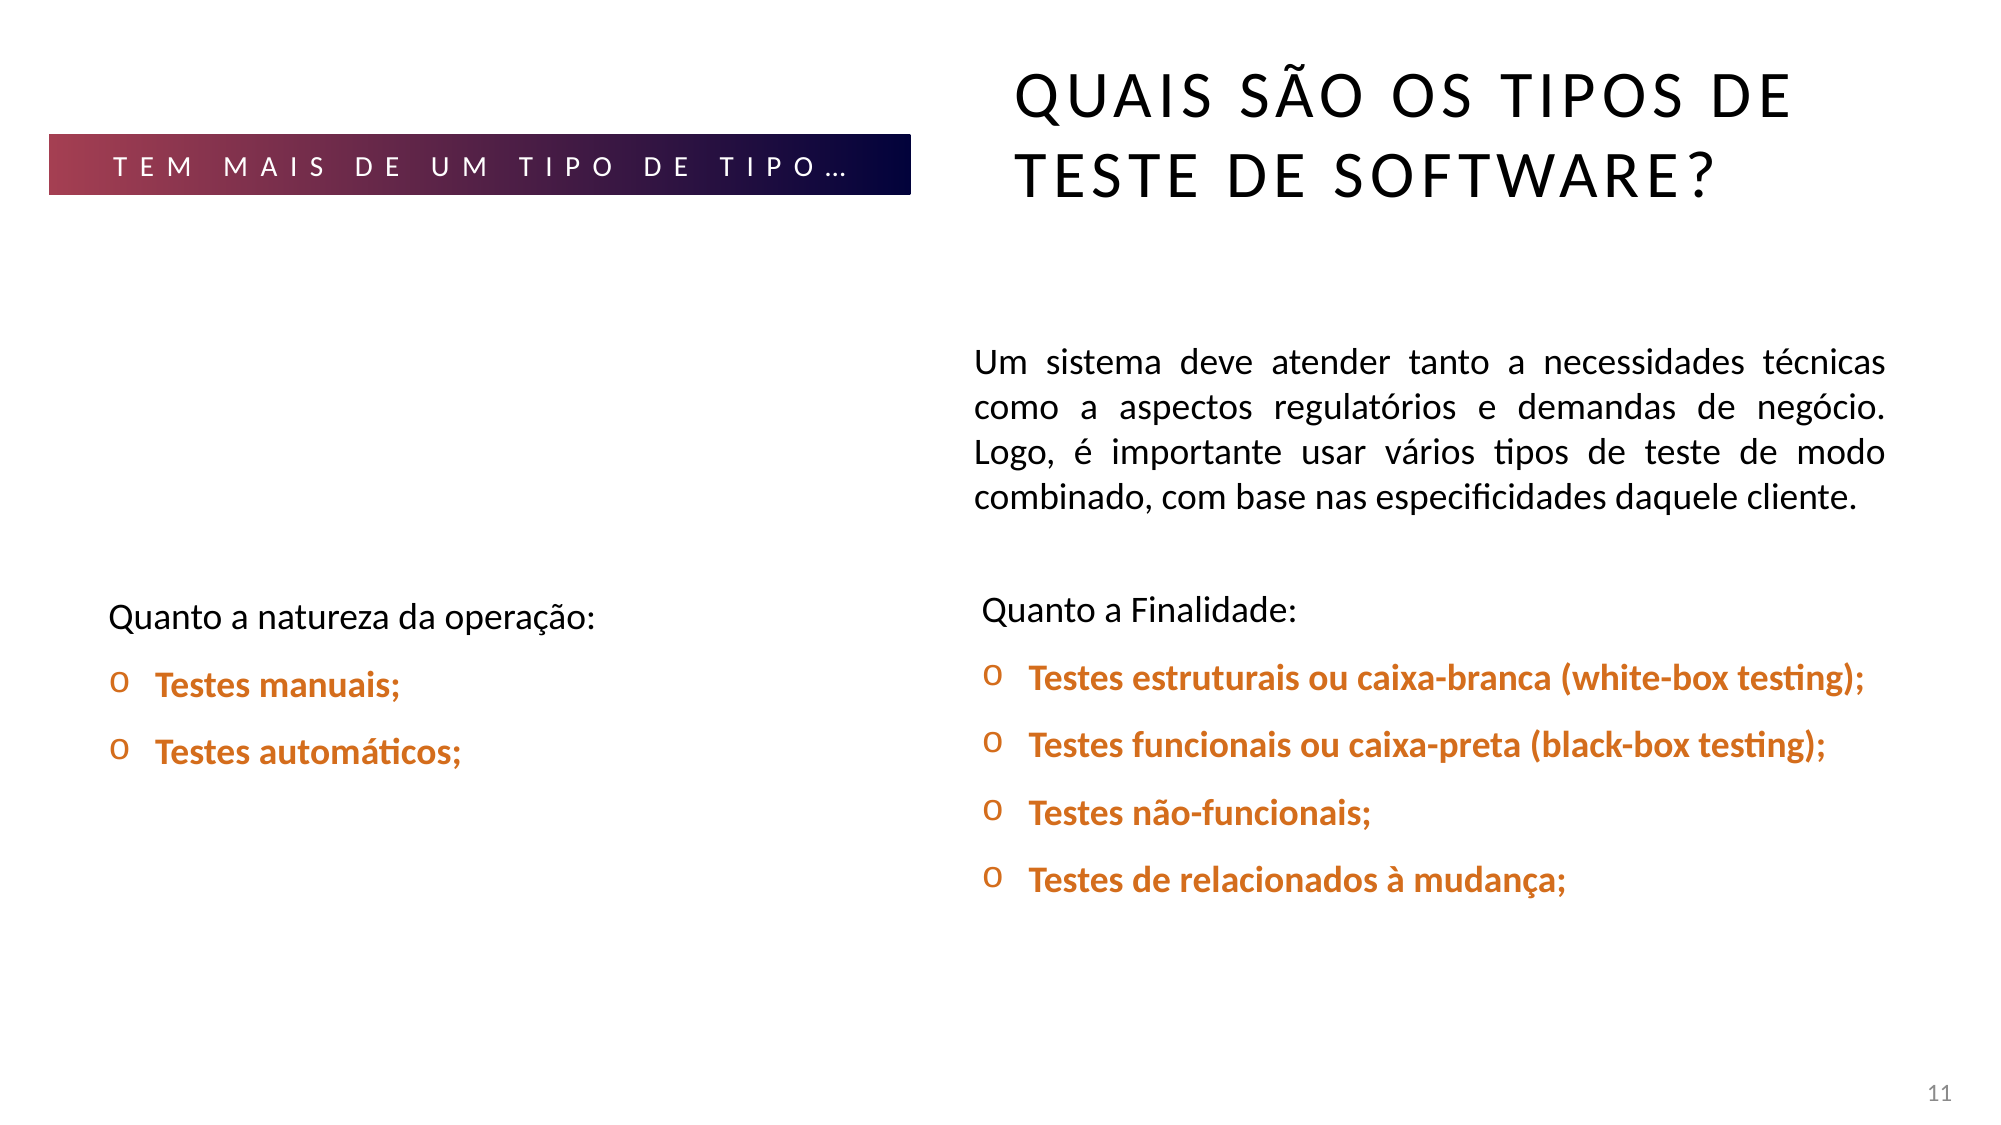

# Quais são os tipos de teste de software?
TEM MAIS DE UM TIPO DE TIPO…
Um sistema deve atender tanto a necessidades técnicas como a aspectos regulatórios e demandas de negócio. Logo, é importante usar vários tipos de teste de modo combinado, com base nas especificidades daquele cliente.
Quanto a Finalidade:
Testes estruturais ou caixa-branca (white-box testing);
Testes funcionais ou caixa-preta (black-box testing);
Testes não-funcionais;
Testes de relacionados à mudança;
Quanto a natureza da operação:
Testes manuais;
Testes automáticos;
11